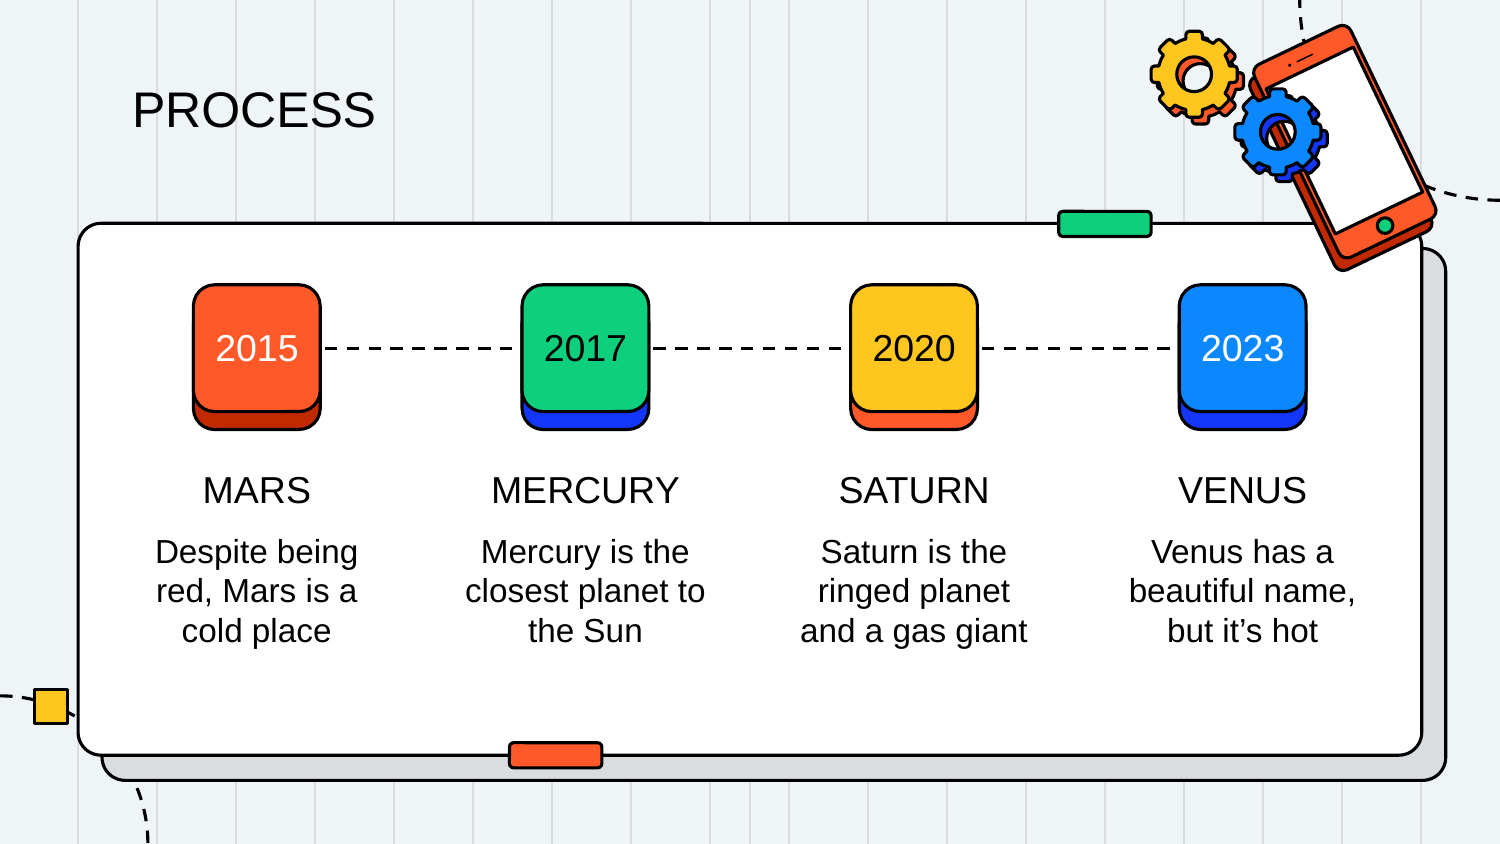

# PROCESS

2015
2017
2020
2023
MARS
MERCURY
SATURN
VENUS
Despite being red, Mars is a cold place
Mercury is the closest planet to the Sun
Saturn is the ringed planet and a gas giant
Venus has a beautiful name, but it’s hot